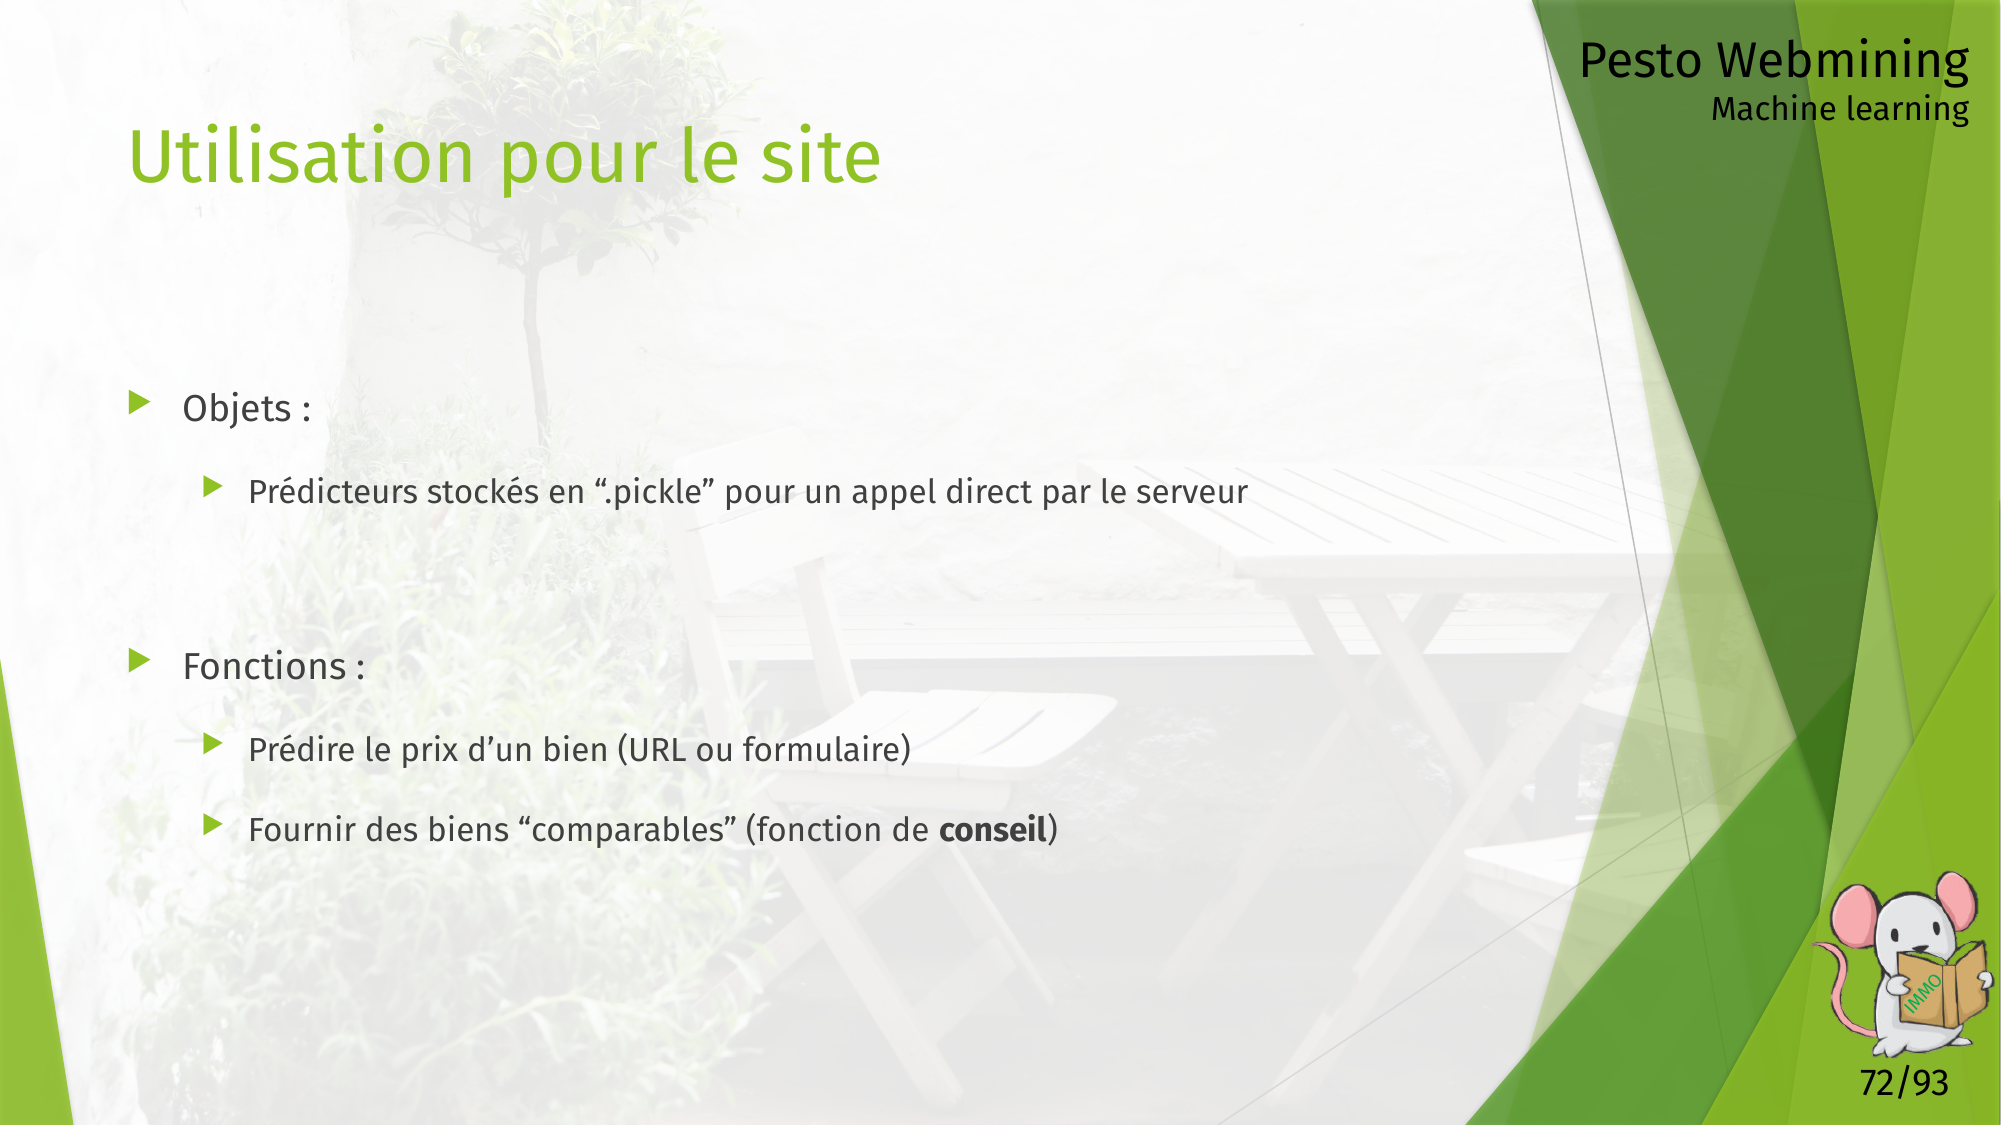

Pesto Webmining
Machine learning
# Utilisation pour le site
Objets :
Prédicteurs stockés en “.pickle” pour un appel direct par le serveur

Fonctions :
Prédire le prix d’un bien (URL ou formulaire)
Fournir des biens “comparables” (fonction de conseil)